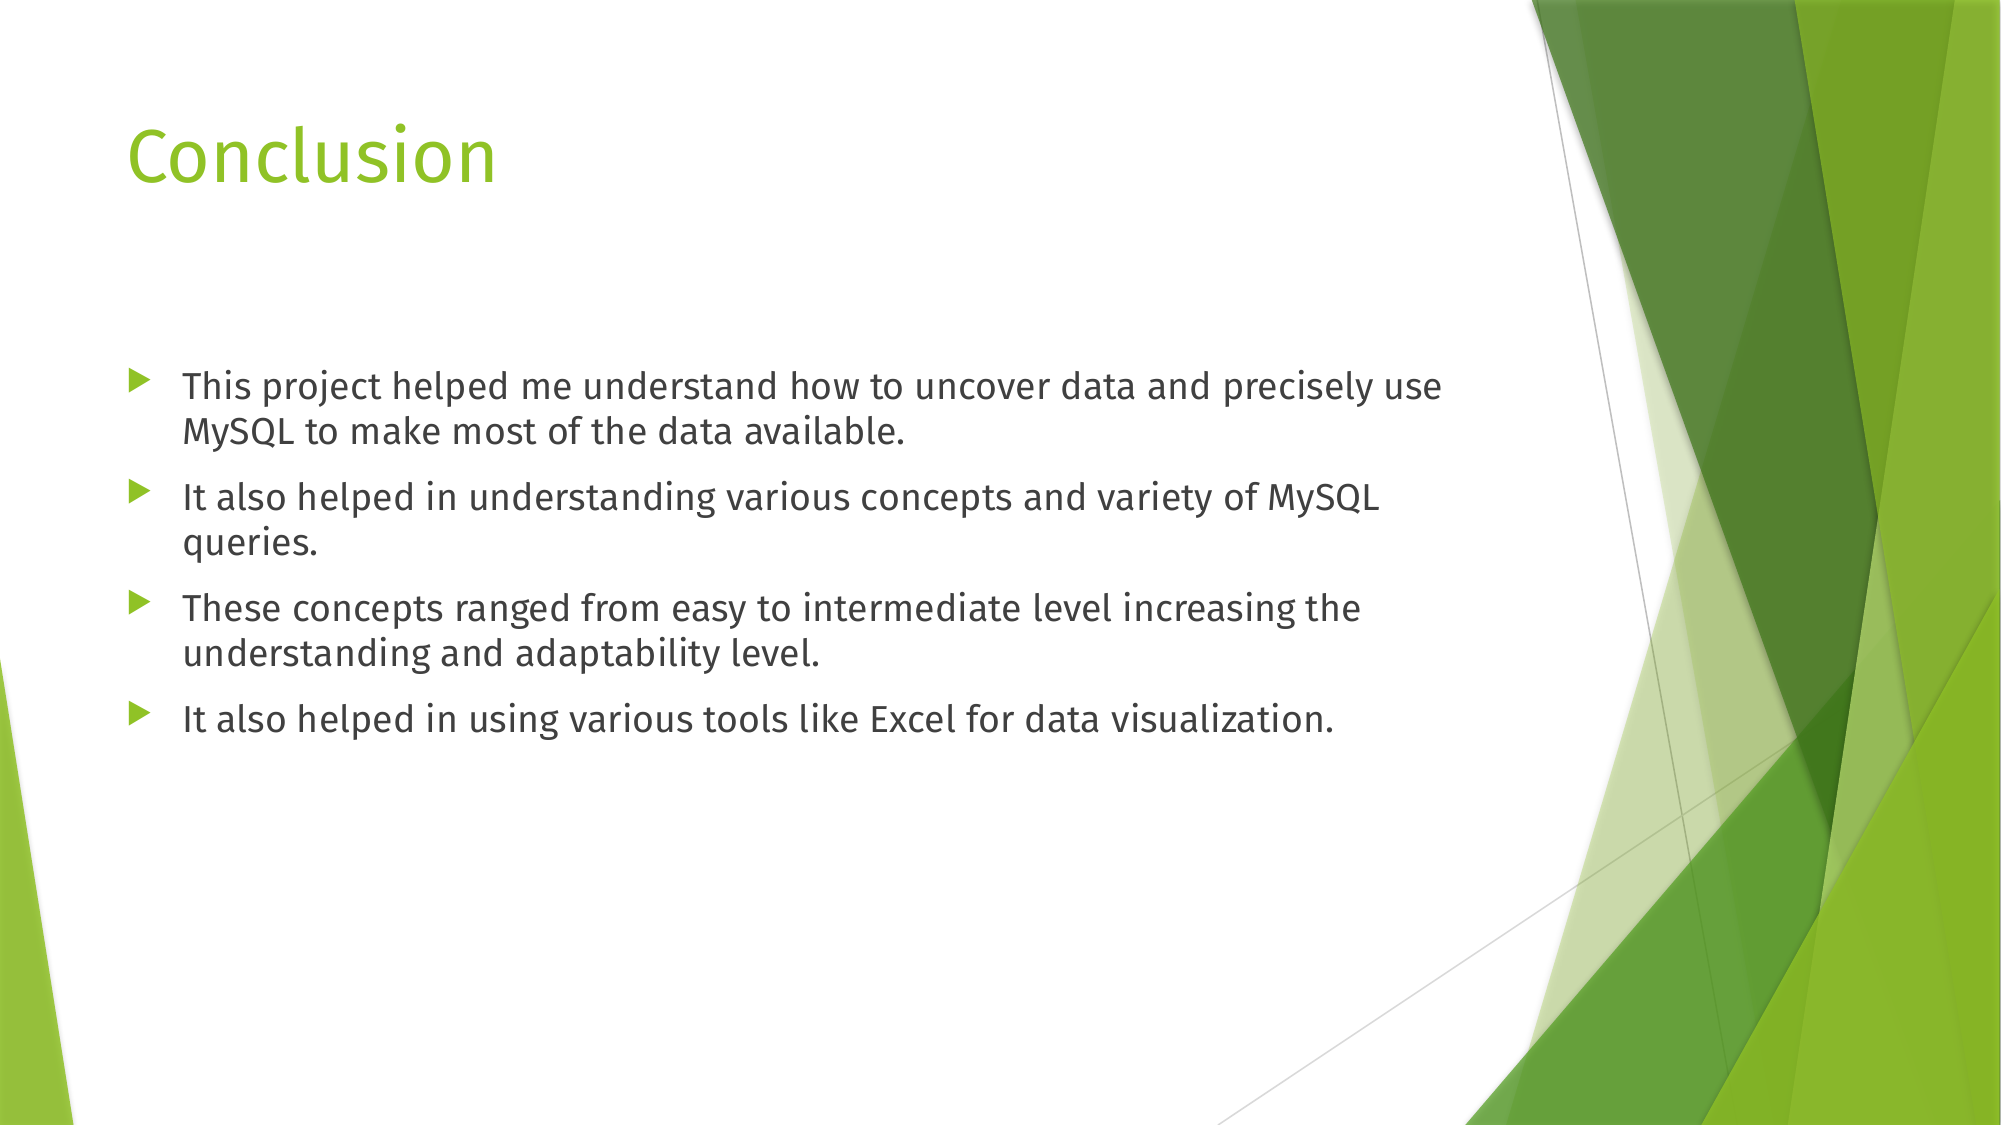

# Conclusion
This project helped me understand how to uncover data and precisely use MySQL to make most of the data available.
It also helped in understanding various concepts and variety of MySQL queries.
These concepts ranged from easy to intermediate level increasing the understanding and adaptability level.
It also helped in using various tools like Excel for data visualization.